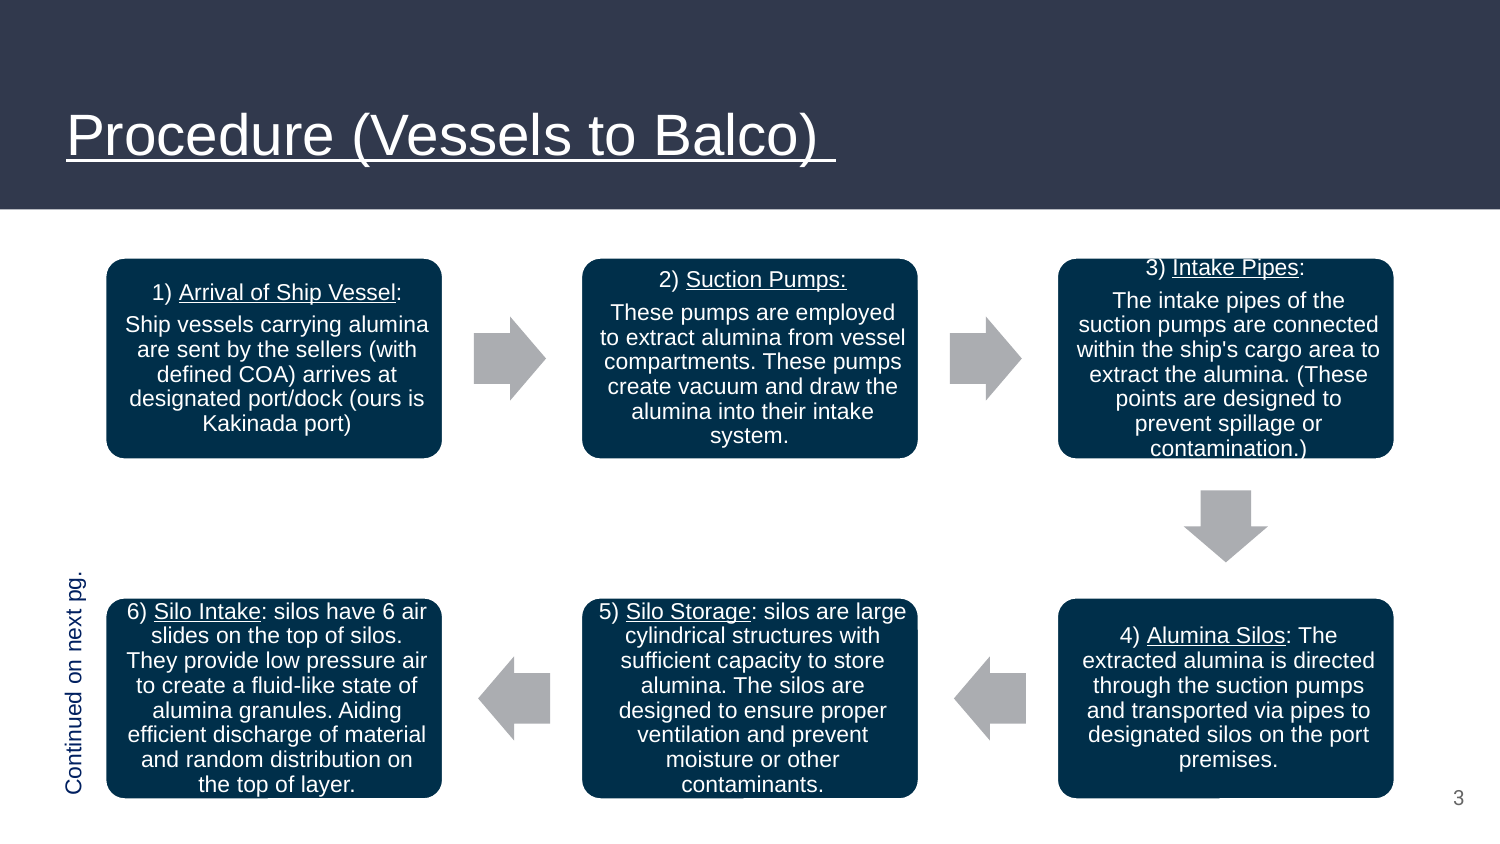

# Procedure (Vessels to Balco)
1) Arrival of Ship Vessel:
Ship vessels carrying alumina are sent by the sellers (with defined COA) arrives at designated port/dock (ours is Kakinada port)

2) Suction Pumps:
These pumps are employed to extract alumina from vessel compartments. These pumps create vacuum and draw the alumina into their intake system.

3) Intake Pipes:
The intake pipes of the suction pumps are connected within the ship's cargo area to extract the alumina. (These points are designed to prevent spillage or contamination.)

4) Alumina Silos: The extracted alumina is directed through the suction pumps and transported via pipes to designated silos on the port premises.

5) Silo Storage: silos are large cylindrical structures with sufficient capacity to store alumina. The silos are designed to ensure proper ventilation and prevent moisture or other contaminants.

6) Silo Intake: silos have 6 air slides on the top of silos. They provide low pressure air to create a fluid-like state of alumina granules. Aiding efficient discharge of material and random distribution on the top of layer.
Continued on next pg.
3